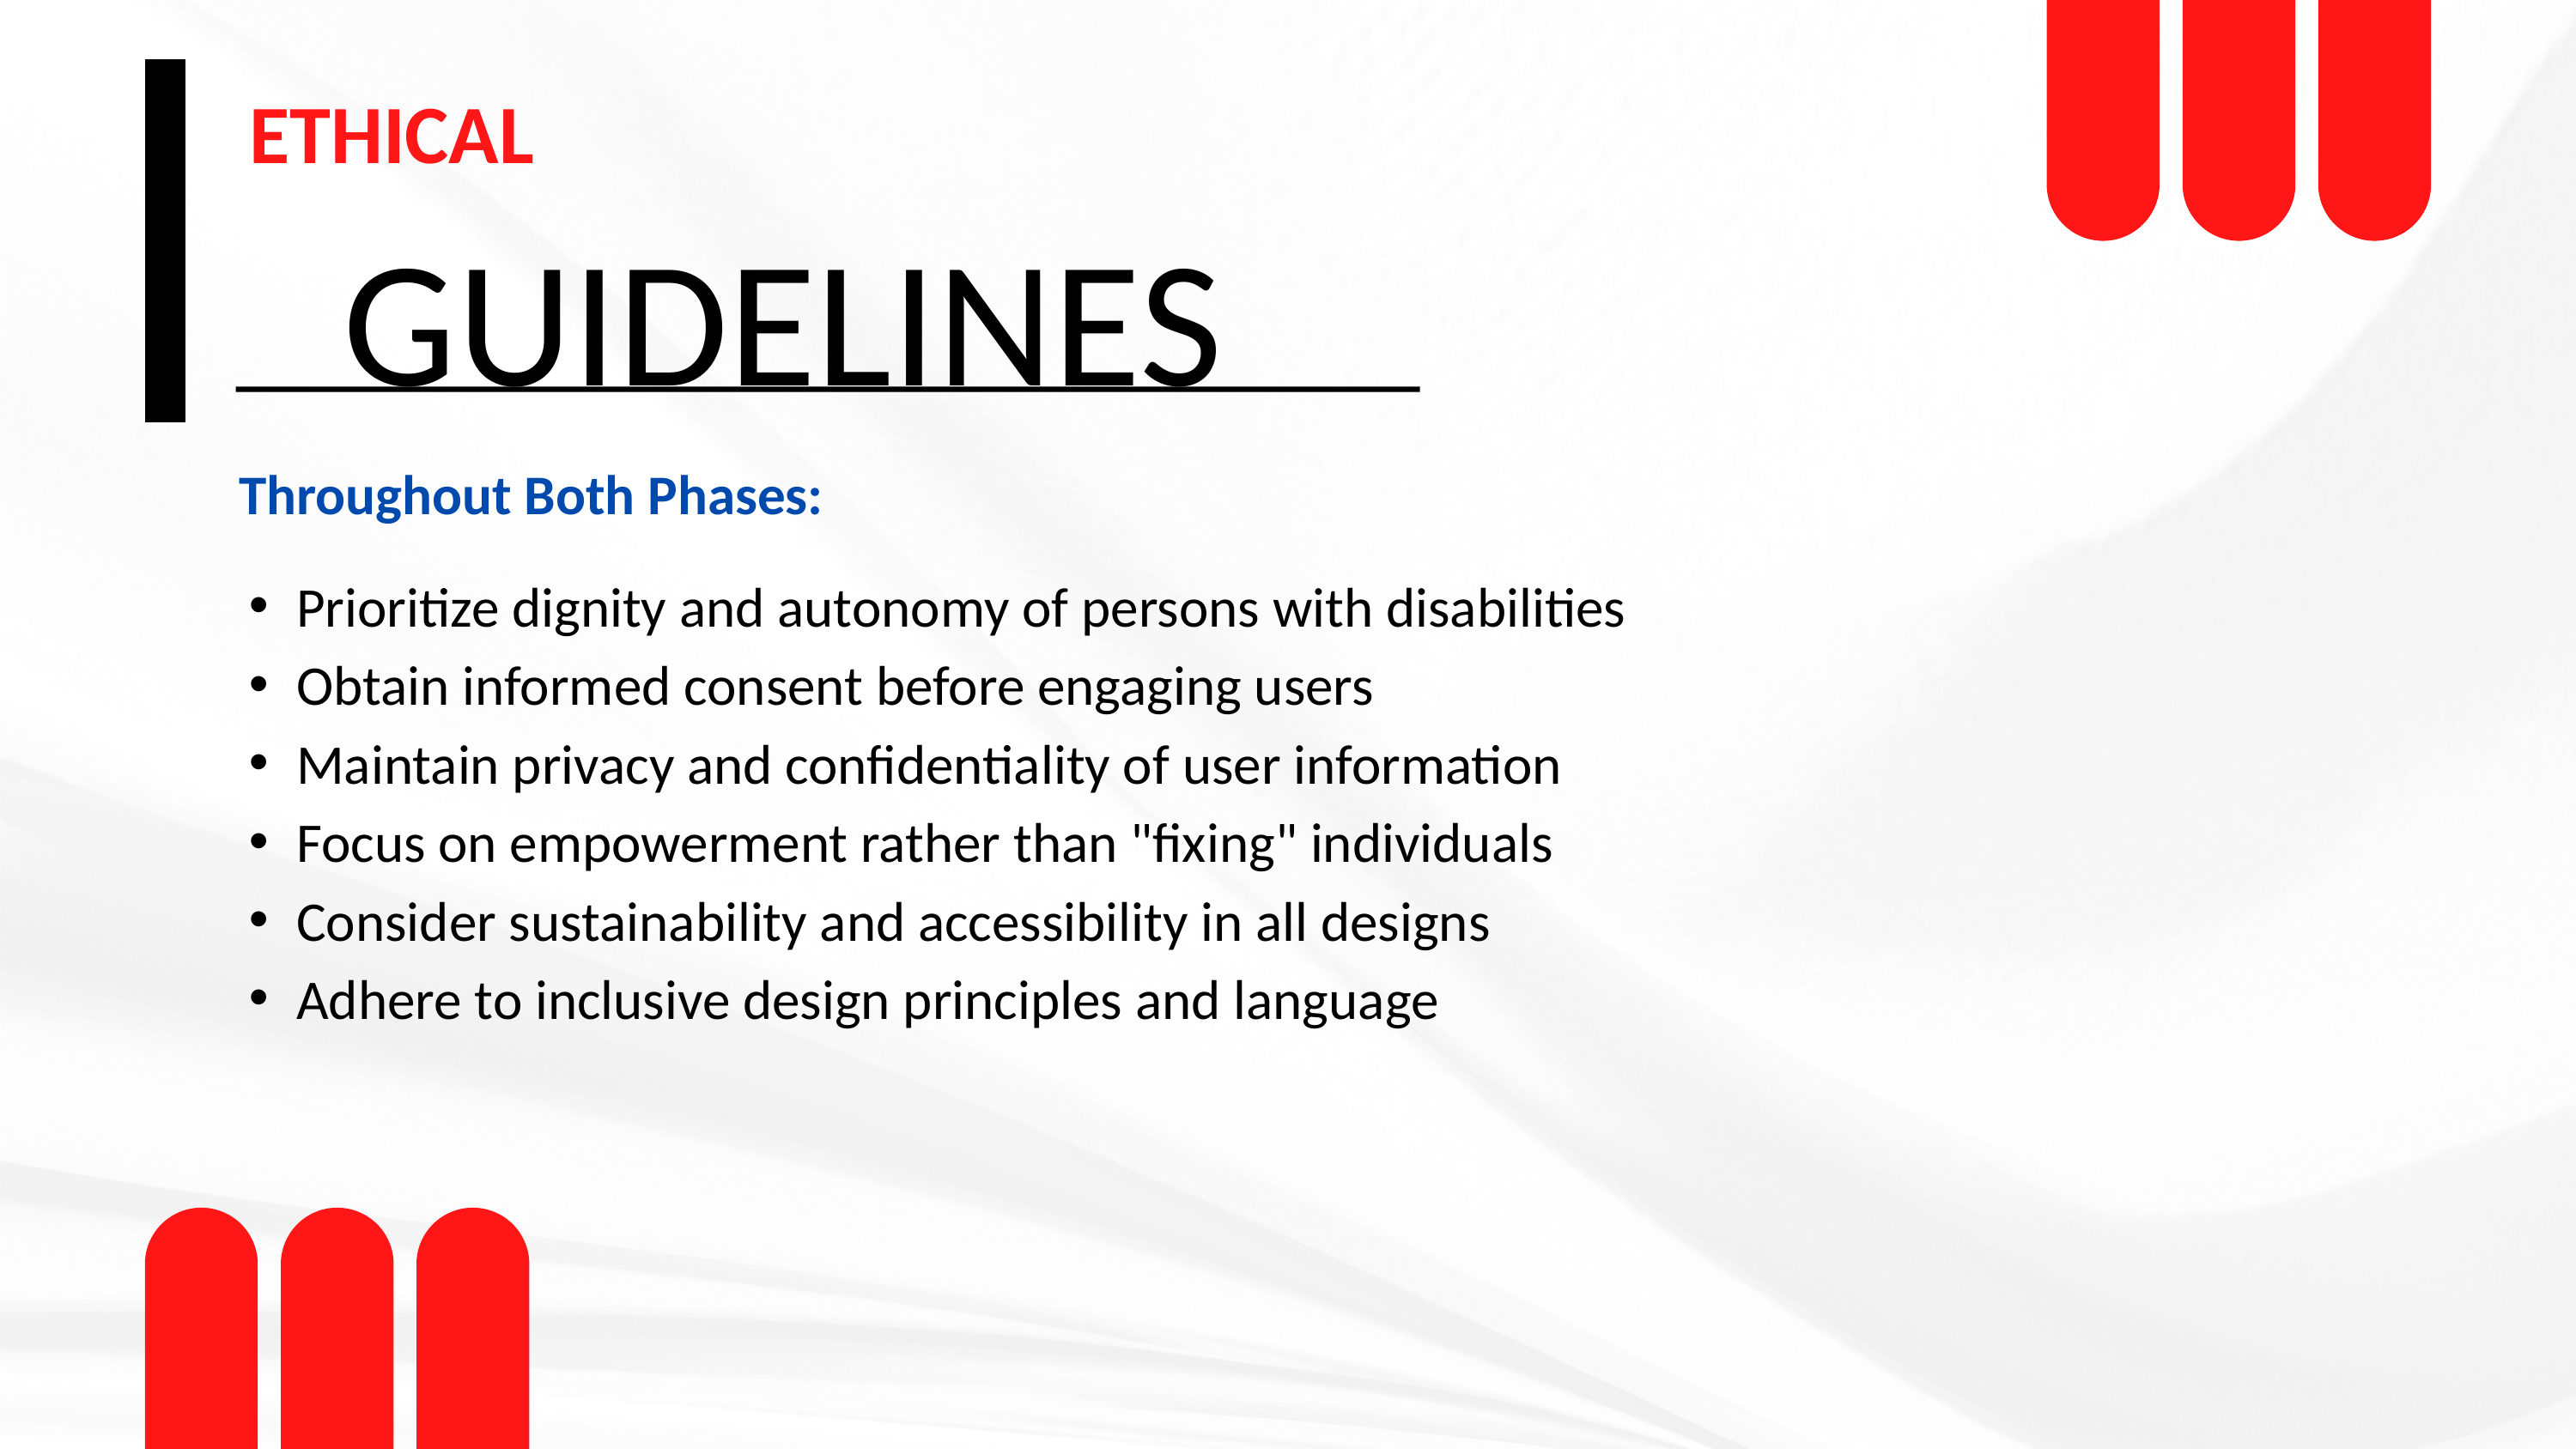

ETHICAL
GUIDELINES

Throughout Both Phases:
Prioritize dignity and autonomy of persons with disabilities
Obtain informed consent before engaging users
Maintain privacy and confidentiality of user information
Focus on empowerment rather than "fixing" individuals
Consider sustainability and accessibility in all designs
Adhere to inclusive design principles and language